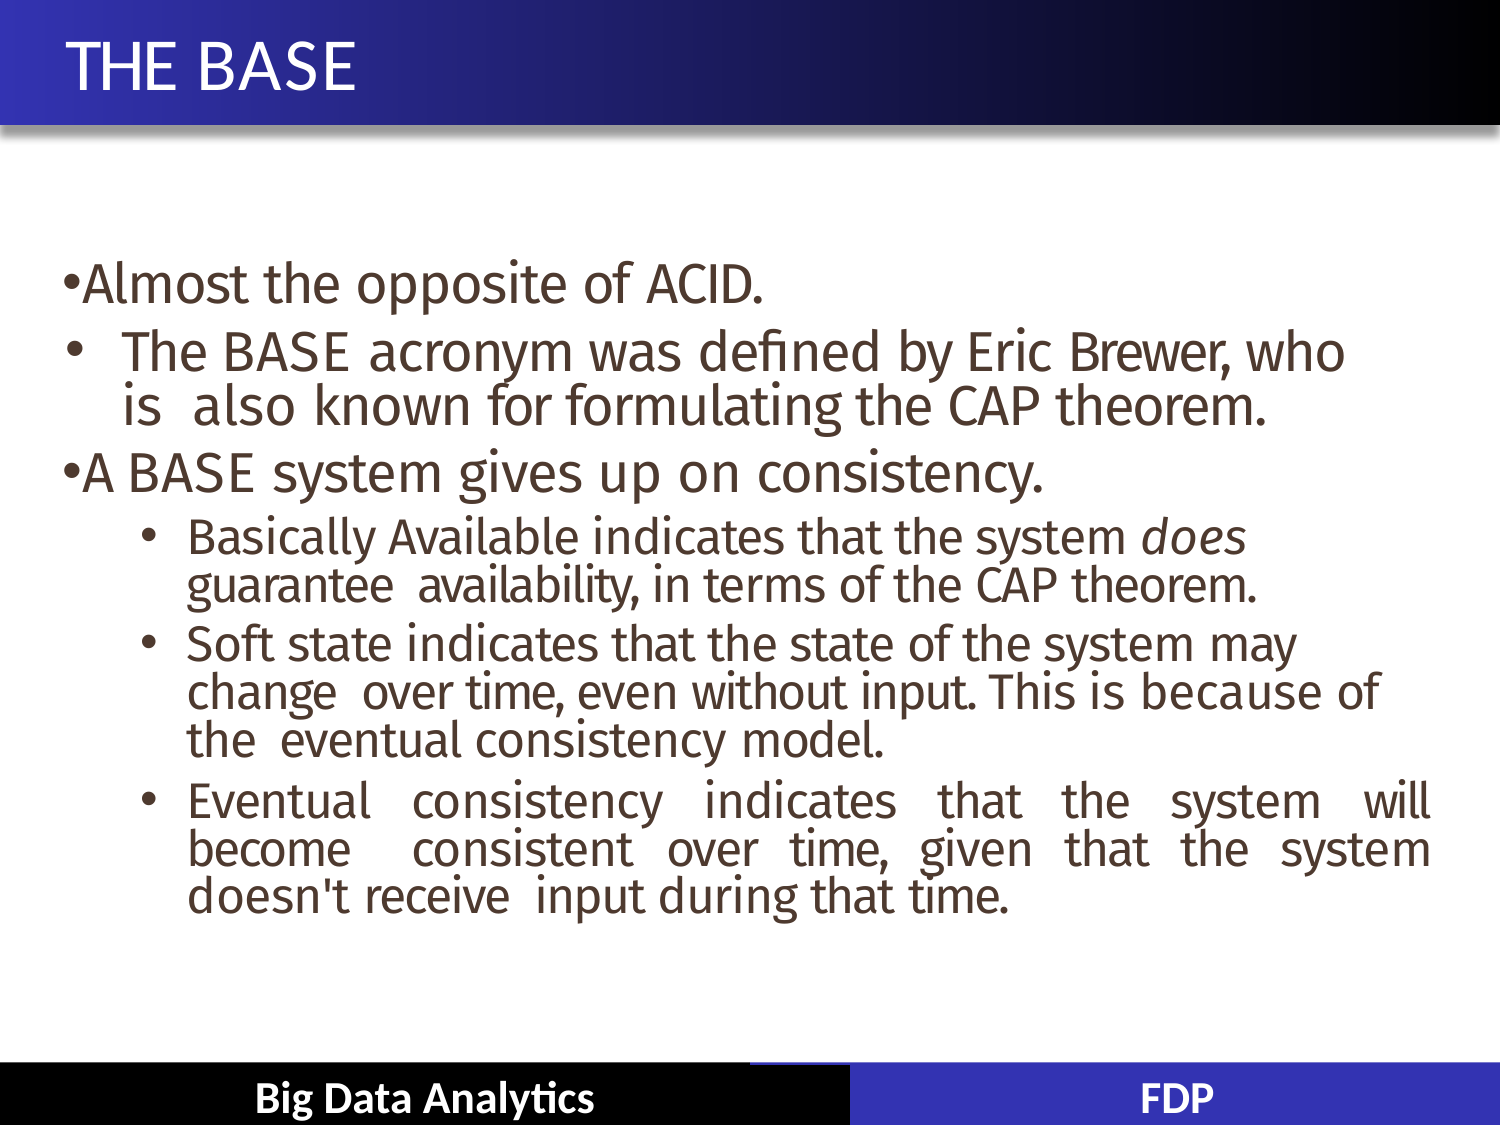

# THE BASE
Almost the opposite of ACID.
The BASE acronym was defined by Eric Brewer, who is  also known for formulating the CAP theorem.
A BASE system gives up on consistency.
Basically Available indicates that the system does guarantee  availability, in terms of the CAP theorem.
Soft state indicates that the state of the system may change  over time, even without input. This is because of the  eventual consistency model.
Eventual consistency indicates that the system will become  consistent over time, given that the system doesn't receive  input during that time.
Big Data Analytics
FDP